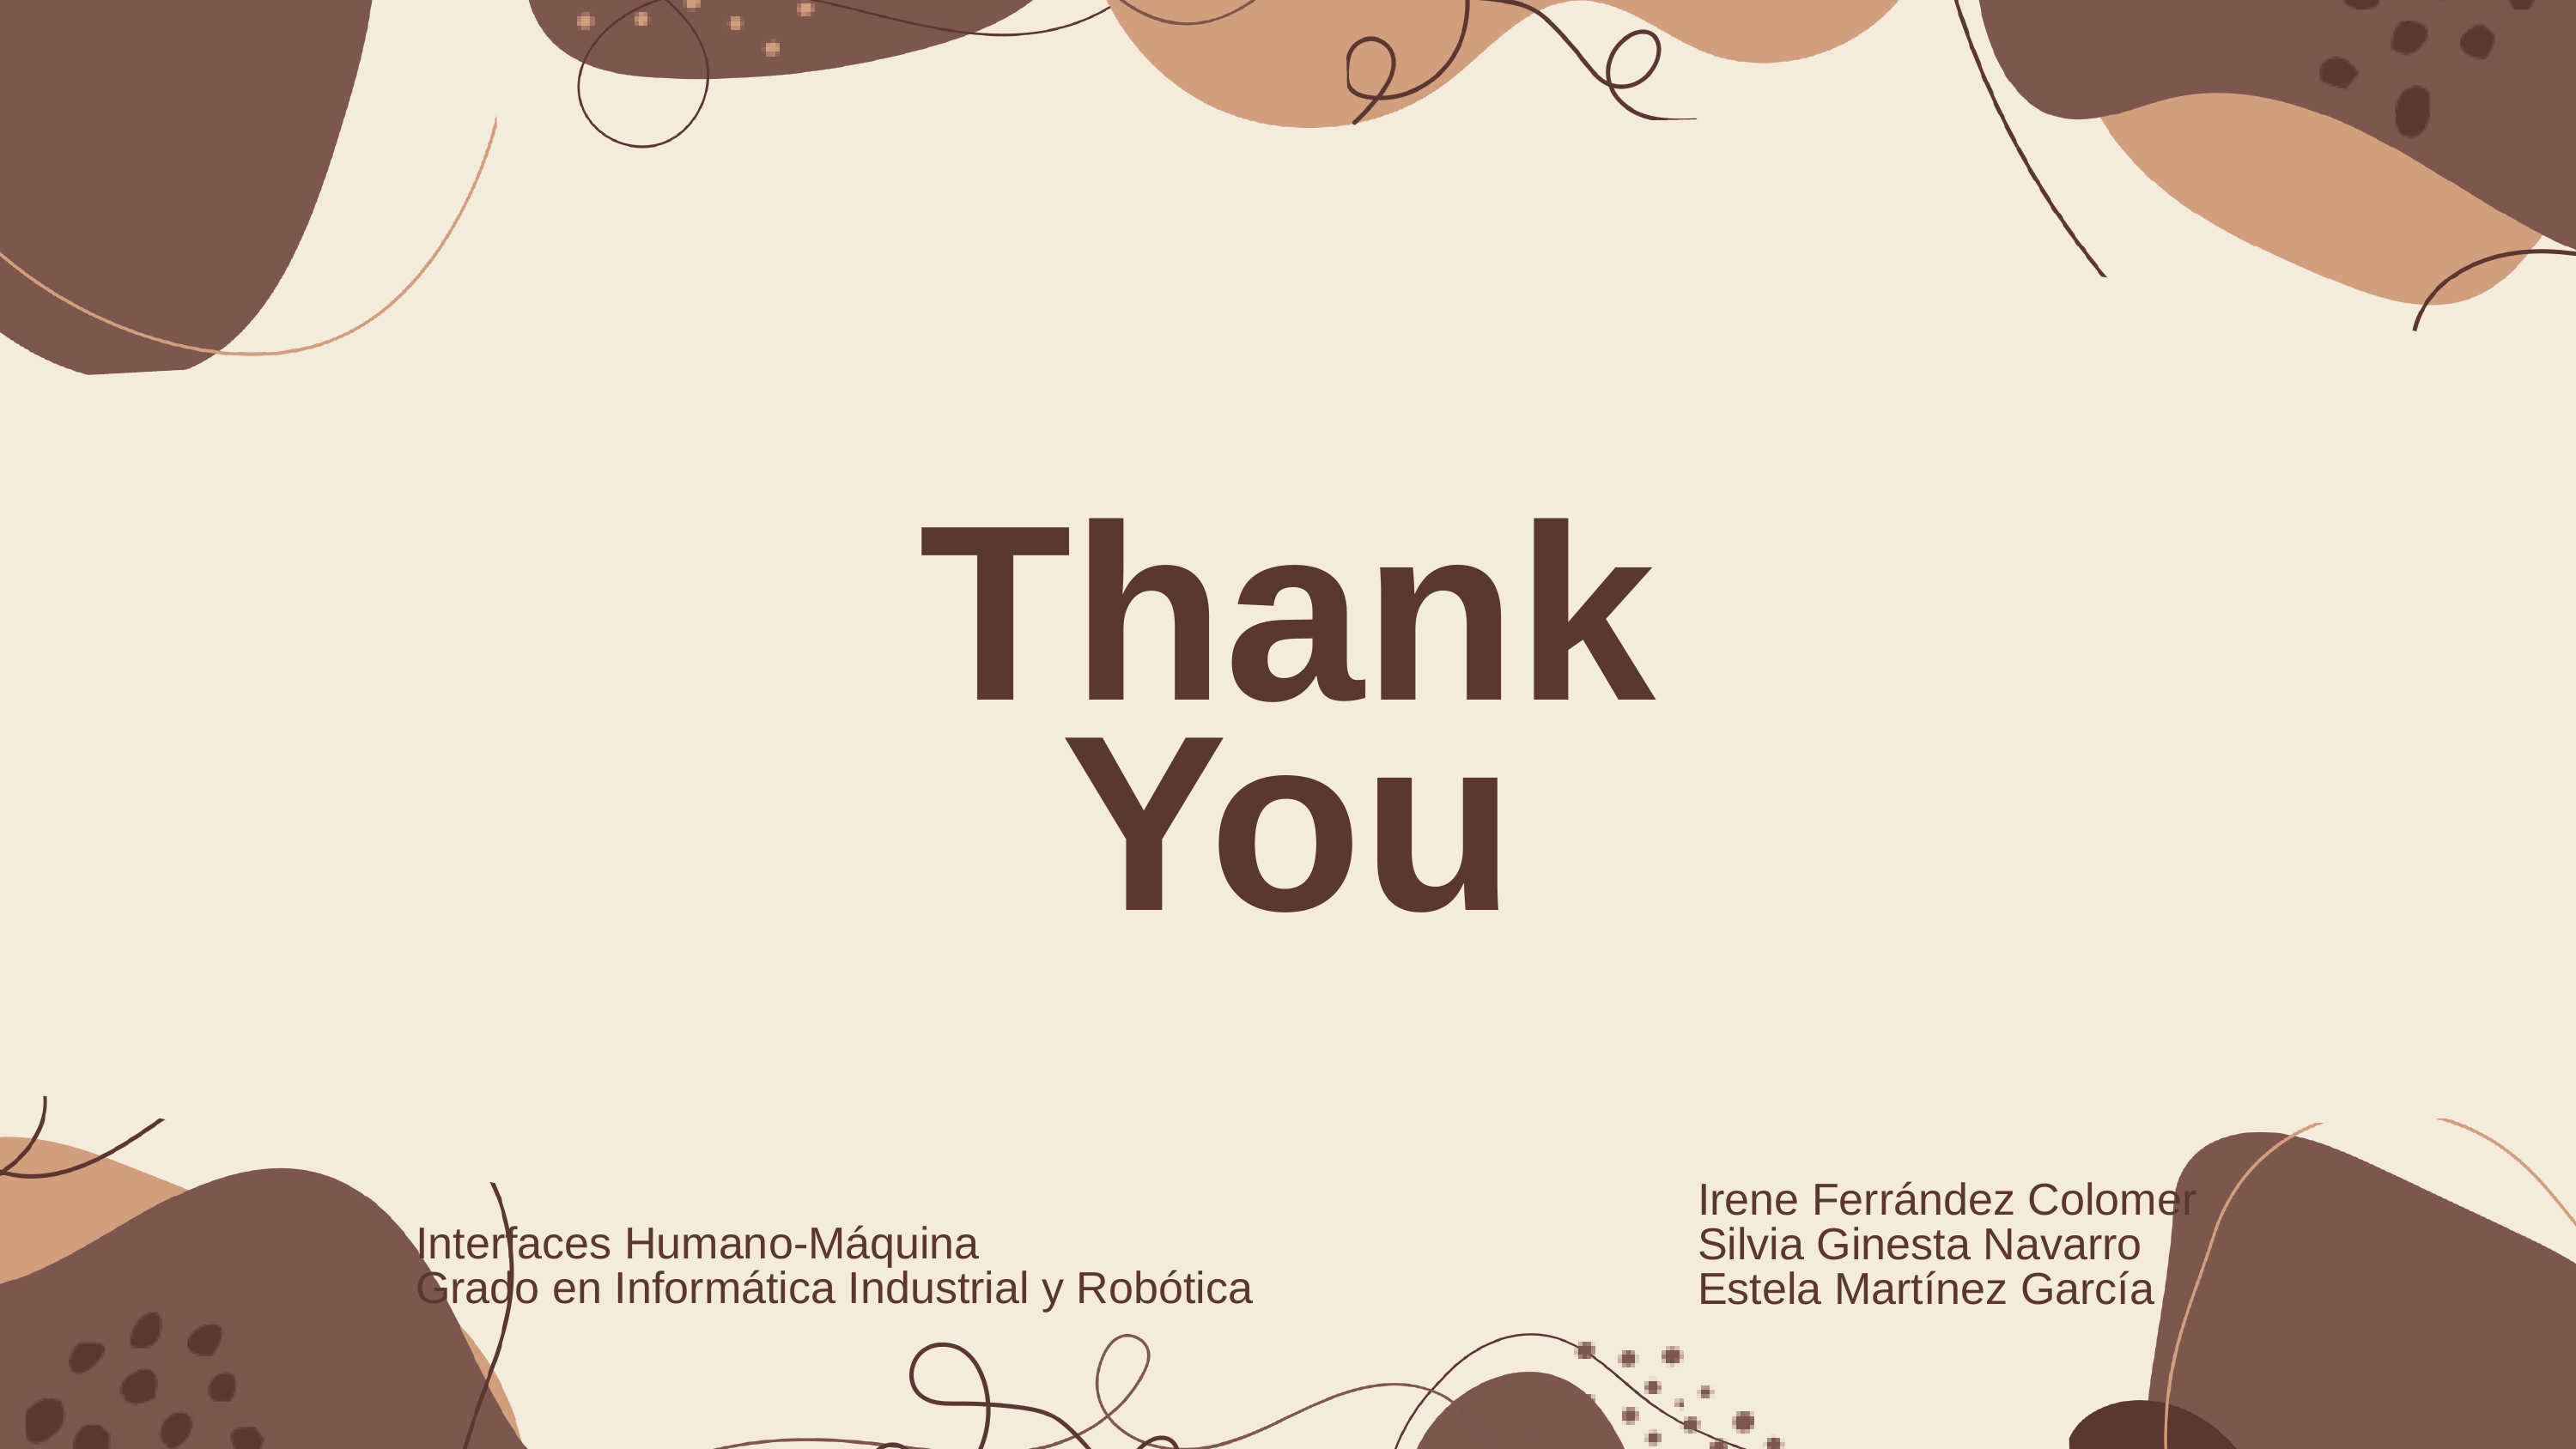

Thank
You

Irene Ferrández Colomer
Silvia Ginesta Navarro
Estela Martínez García
Interfaces Humano-Máquina
Grado en Informática Industrial y Robótica